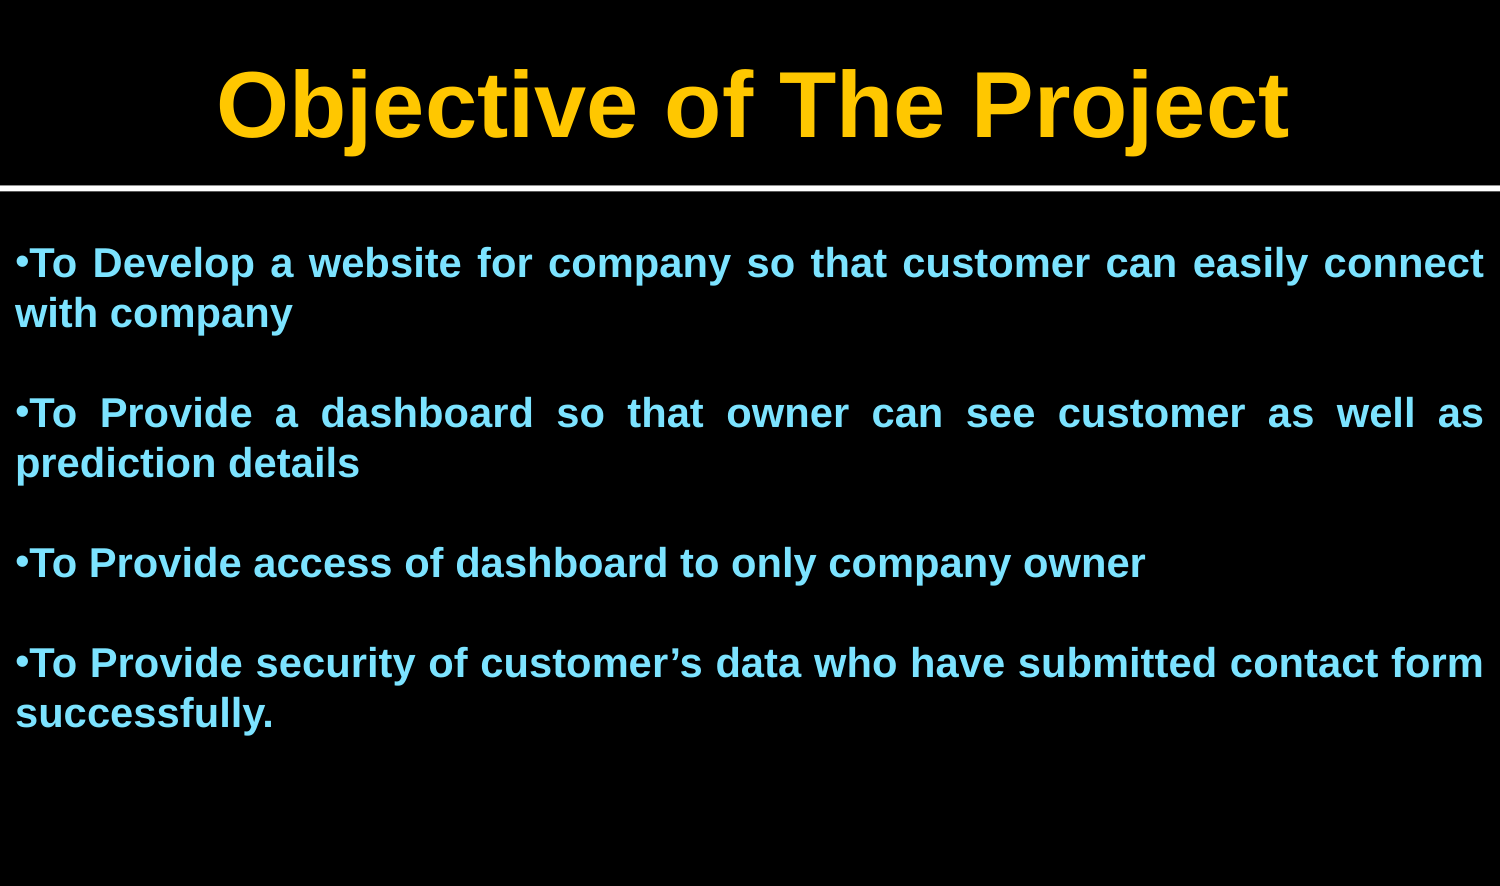

# Objective of The Project
To Develop a website for company so that customer can easily connect with company

To Provide a dashboard so that owner can see customer as well as prediction details

To Provide access of dashboard to only company owner

To Provide security of customer’s data who have submitted contact form successfully.